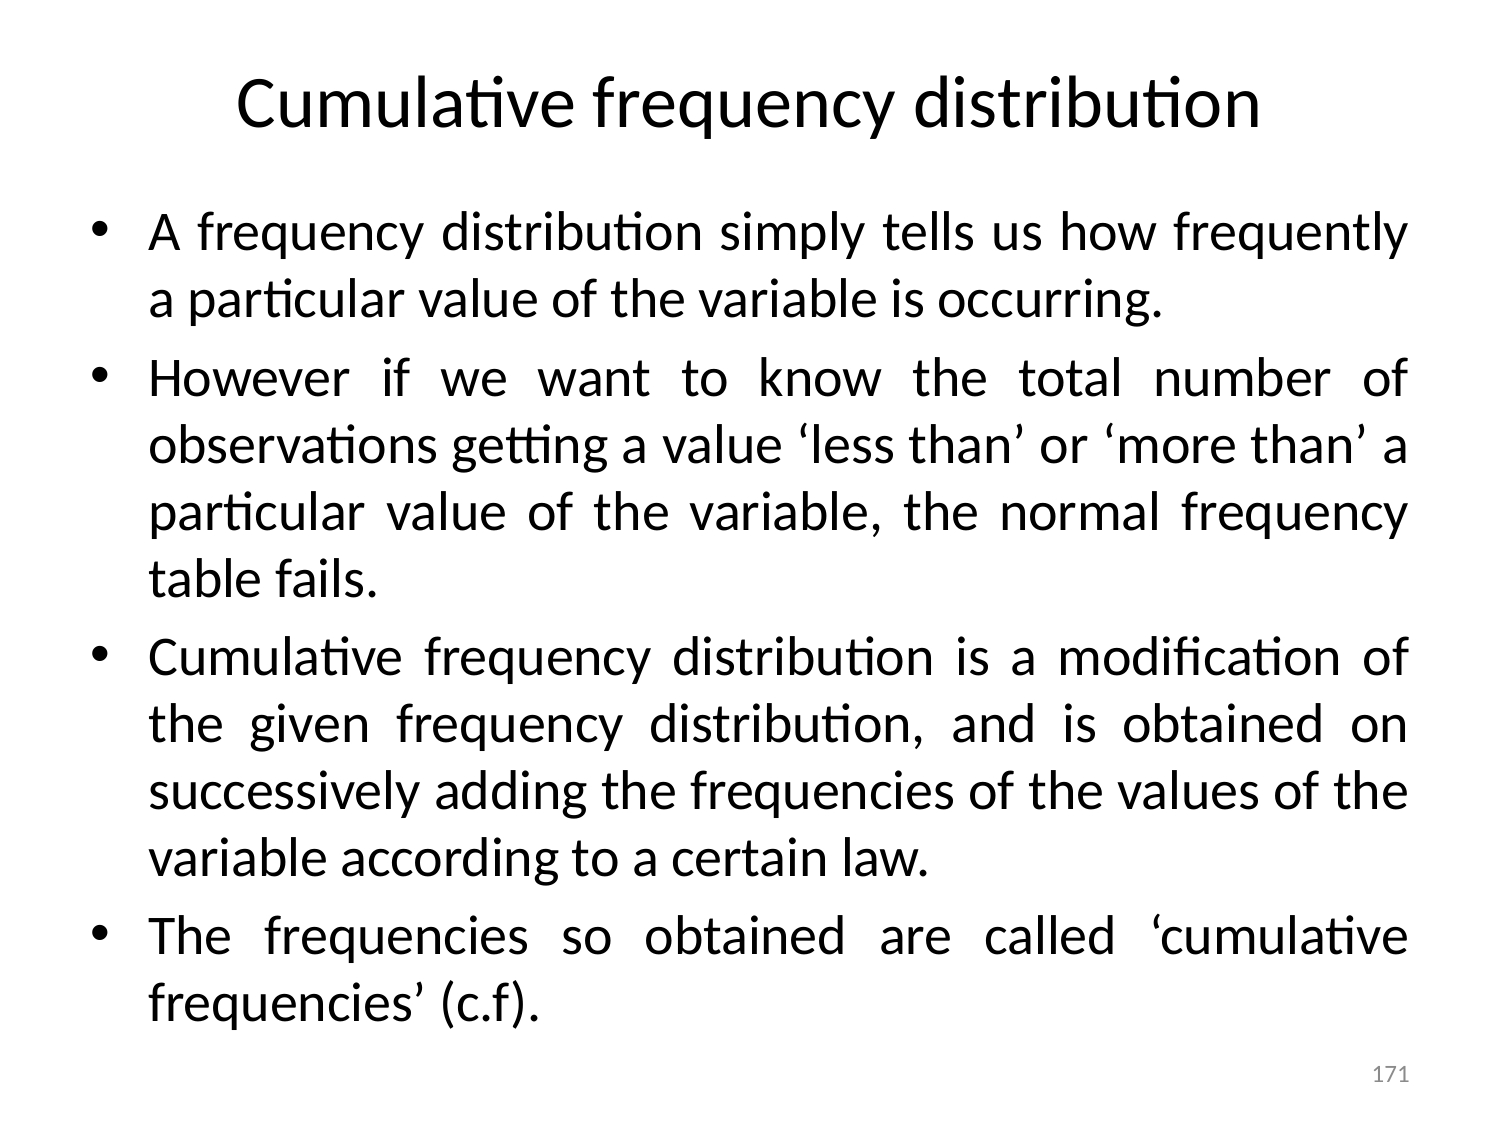

# Cumulative frequency distribution
A frequency distribution simply tells us how frequently a particular value of the variable is occurring.
However if we want to know the total number of observations getting a value ‘less than’ or ‘more than’ a particular value of the variable, the normal frequency table fails.
Cumulative frequency distribution is a modification of the given frequency distribution, and is obtained on successively adding the frequencies of the values of the variable according to a certain law.
The frequencies so obtained are called ‘cumulative frequencies’ (c.f).
171